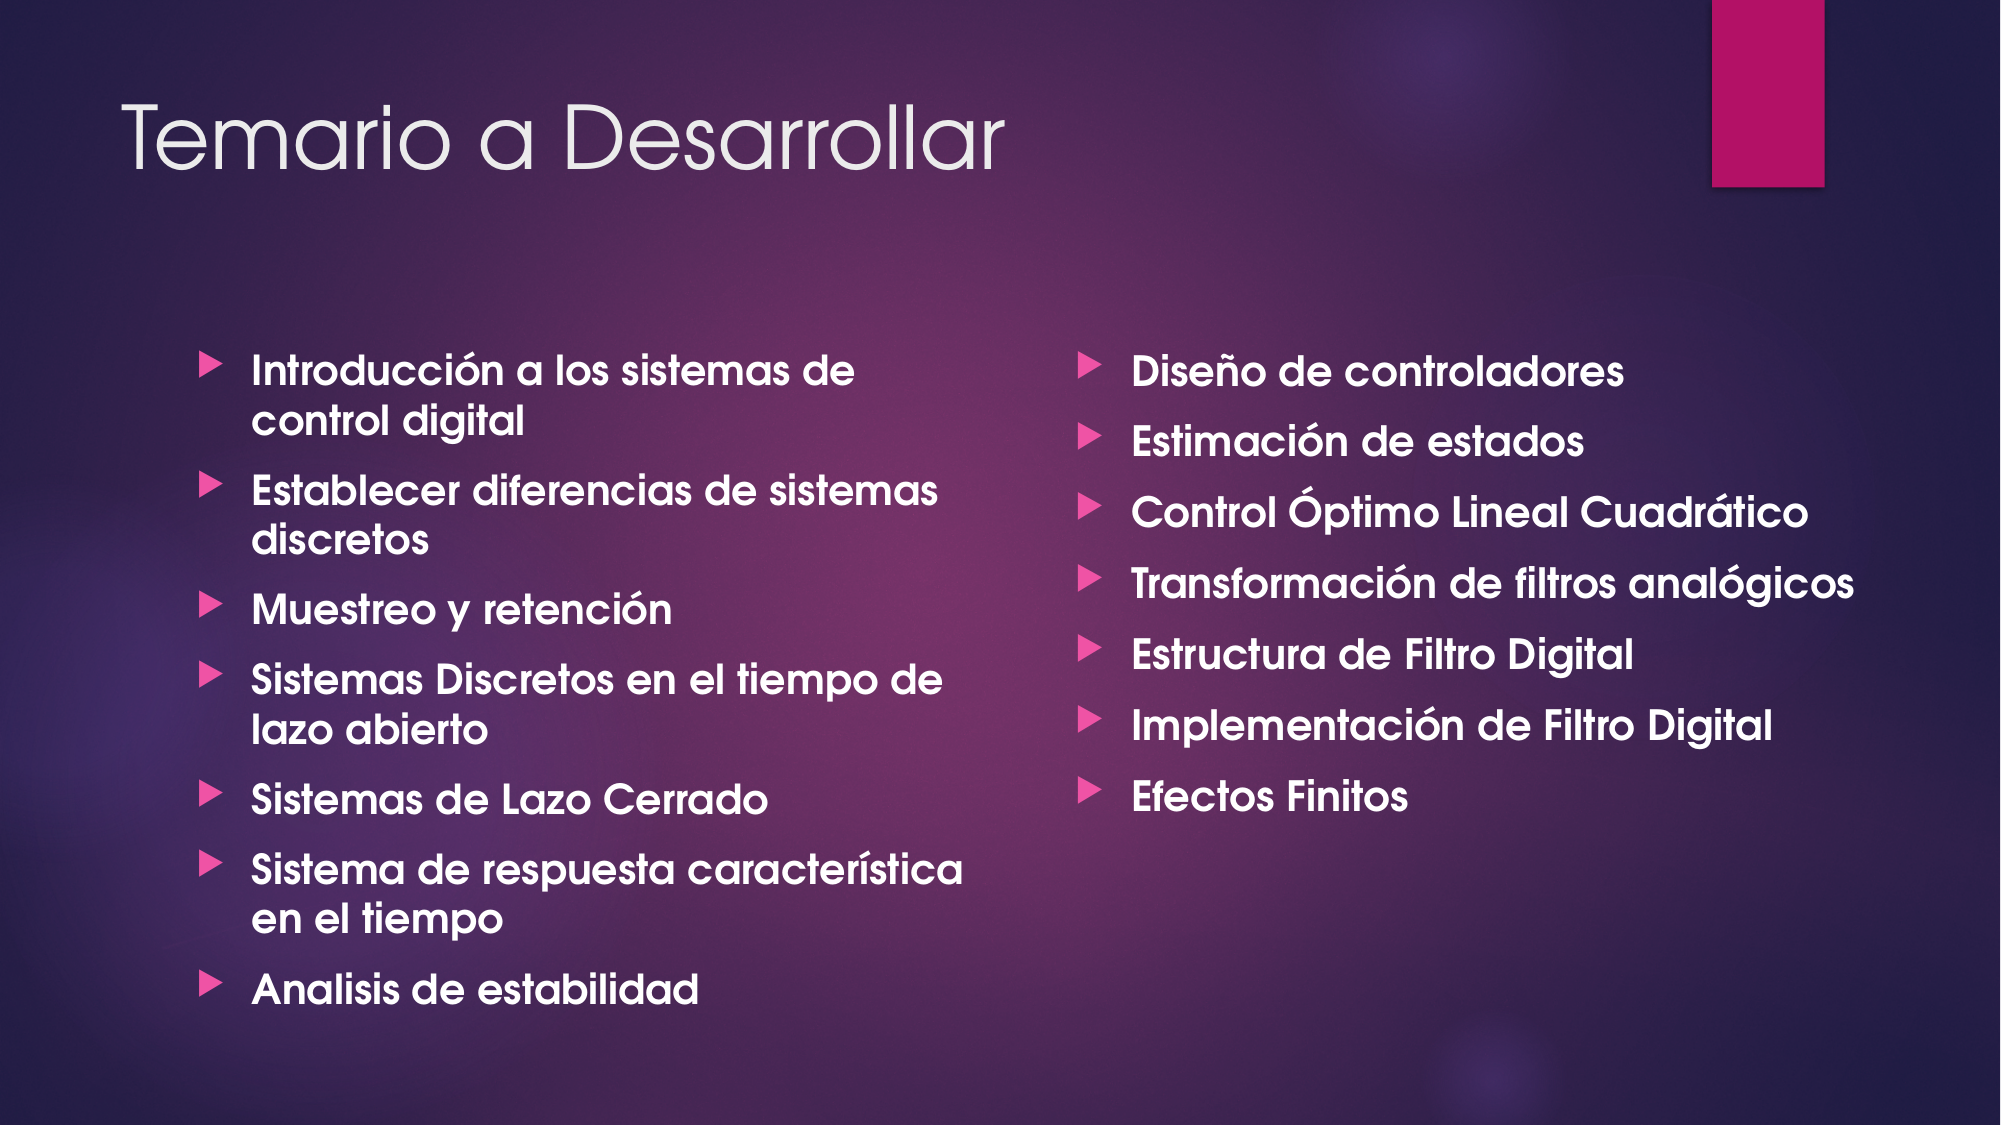

# Temario a Desarrollar
Diseño de controladores
Estimación de estados
Control Óptimo Lineal Cuadrático
Transformación de filtros analógicos
Estructura de Filtro Digital
Implementación de Filtro Digital
Efectos Finitos
Introducción a los sistemas de control digital
Establecer diferencias de sistemas discretos
Muestreo y retención
Sistemas Discretos en el tiempo de lazo abierto
Sistemas de Lazo Cerrado
Sistema de respuesta característica en el tiempo
Analisis de estabilidad